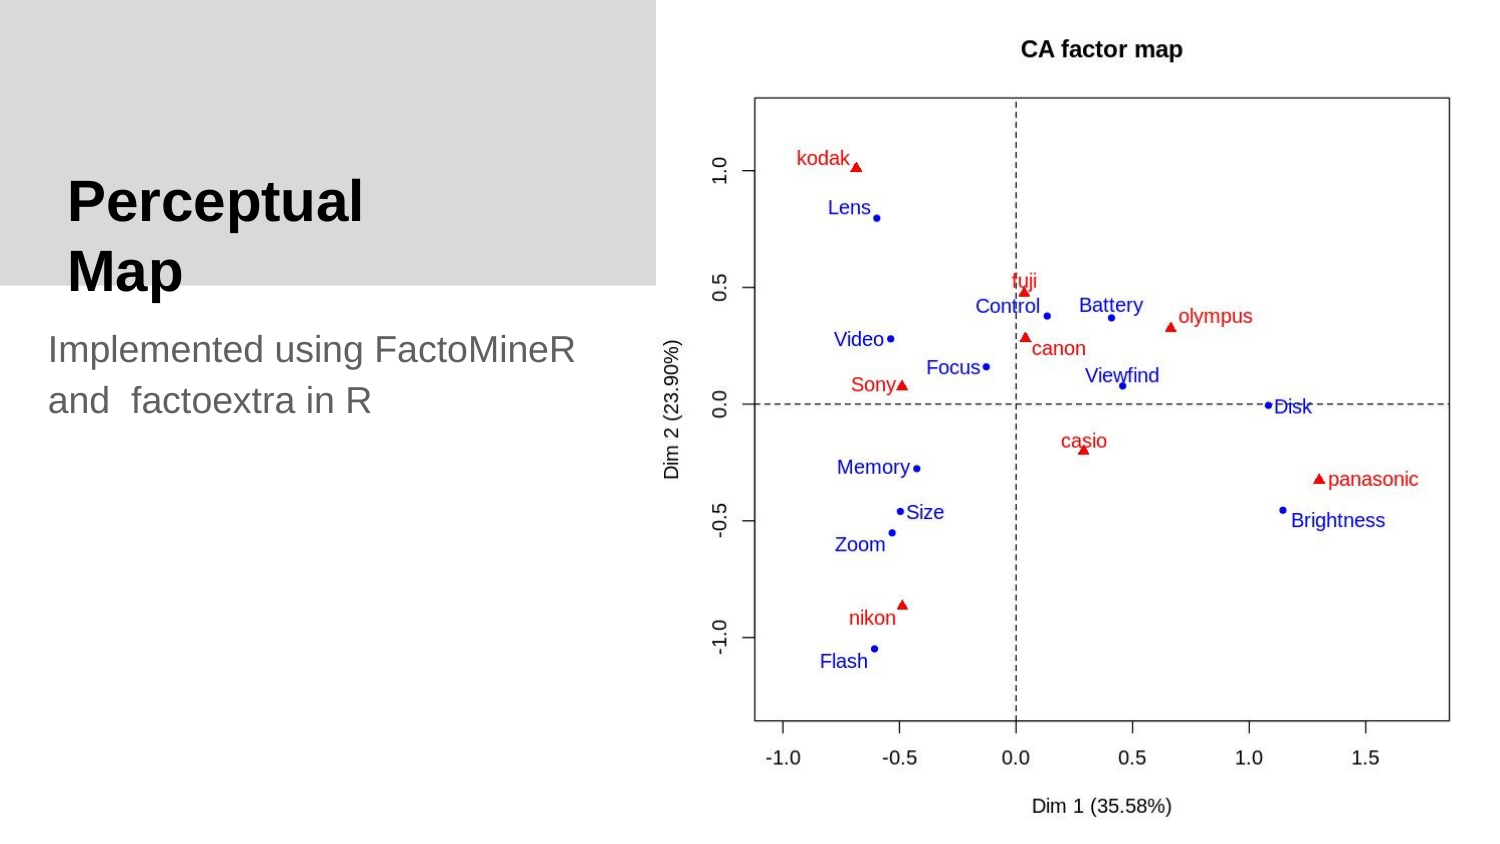

Perceptual Map
Implemented using FactoMineR and  factoextra in R